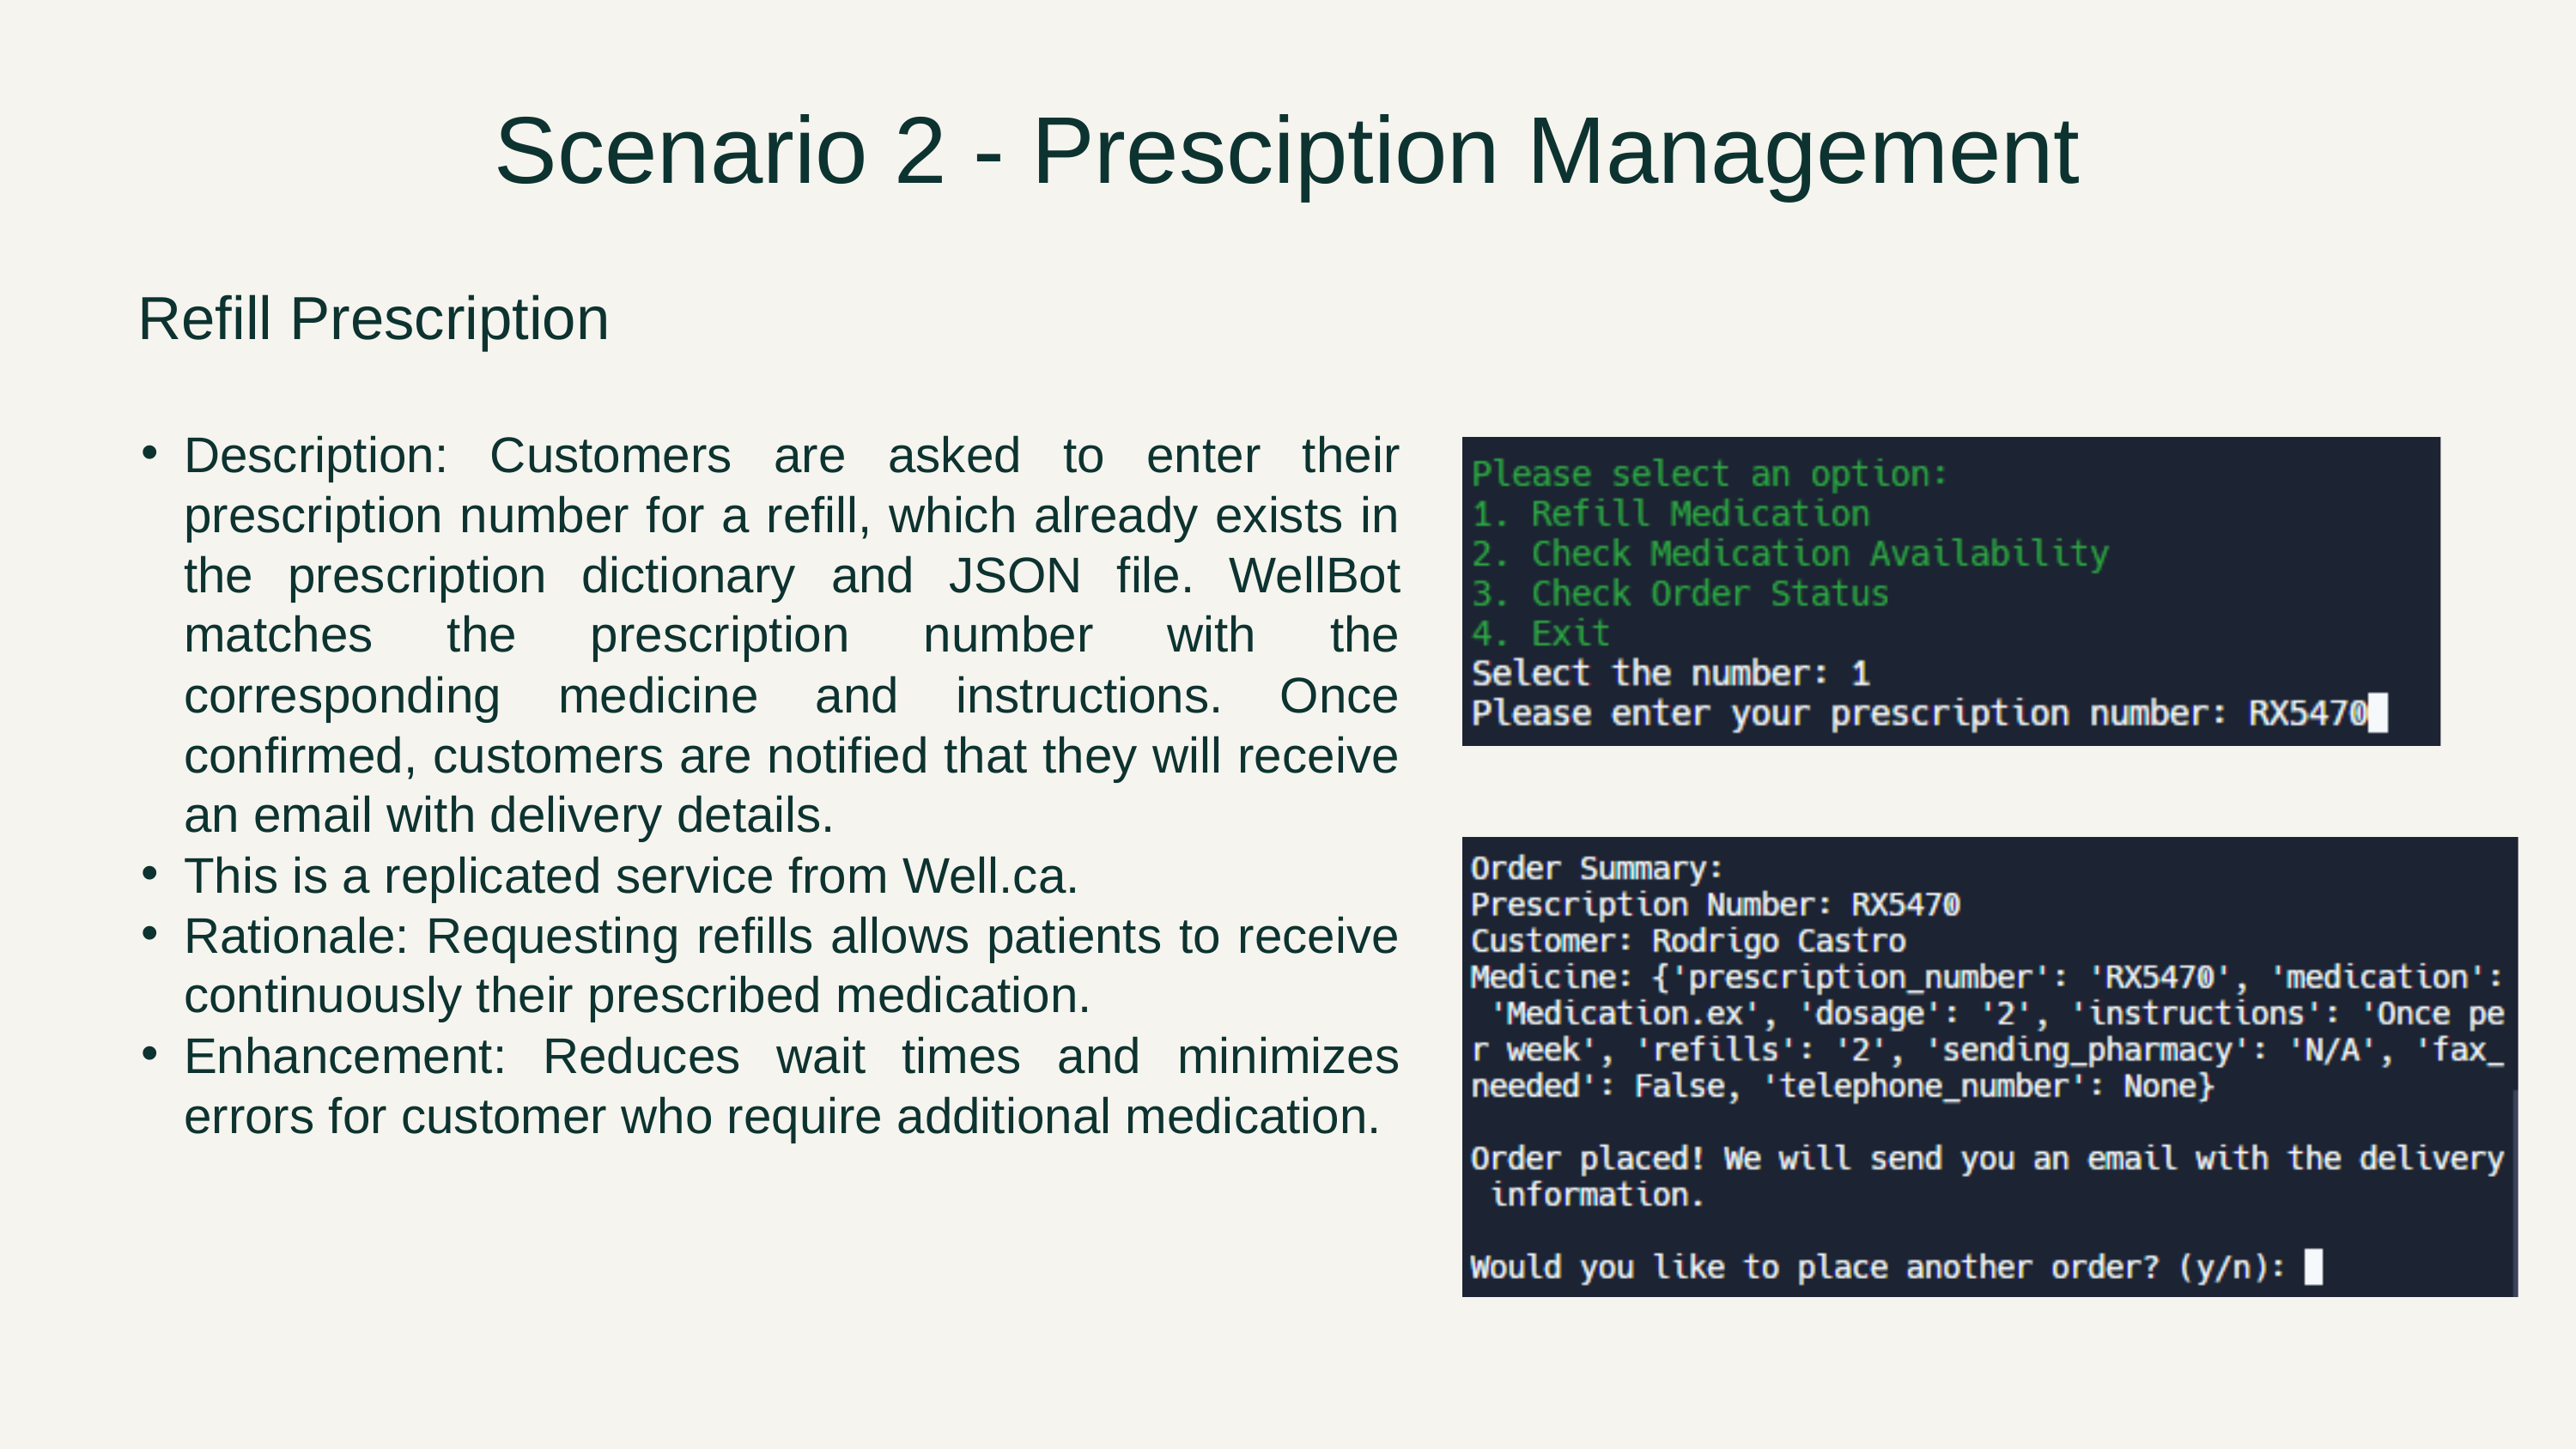

Scenario 2 - Presciption Management
Refill Prescription
Description: Customers are asked to enter their prescription number for a refill, which already exists in the prescription dictionary and JSON file. WellBot matches the prescription number with the corresponding medicine and instructions. Once confirmed, customers are notified that they will receive an email with delivery details.
This is a replicated service from Well.ca.
Rationale: Requesting refills allows patients to receive continuously their prescribed medication.
Enhancement: Reduces wait times and minimizes errors for customer who require additional medication.